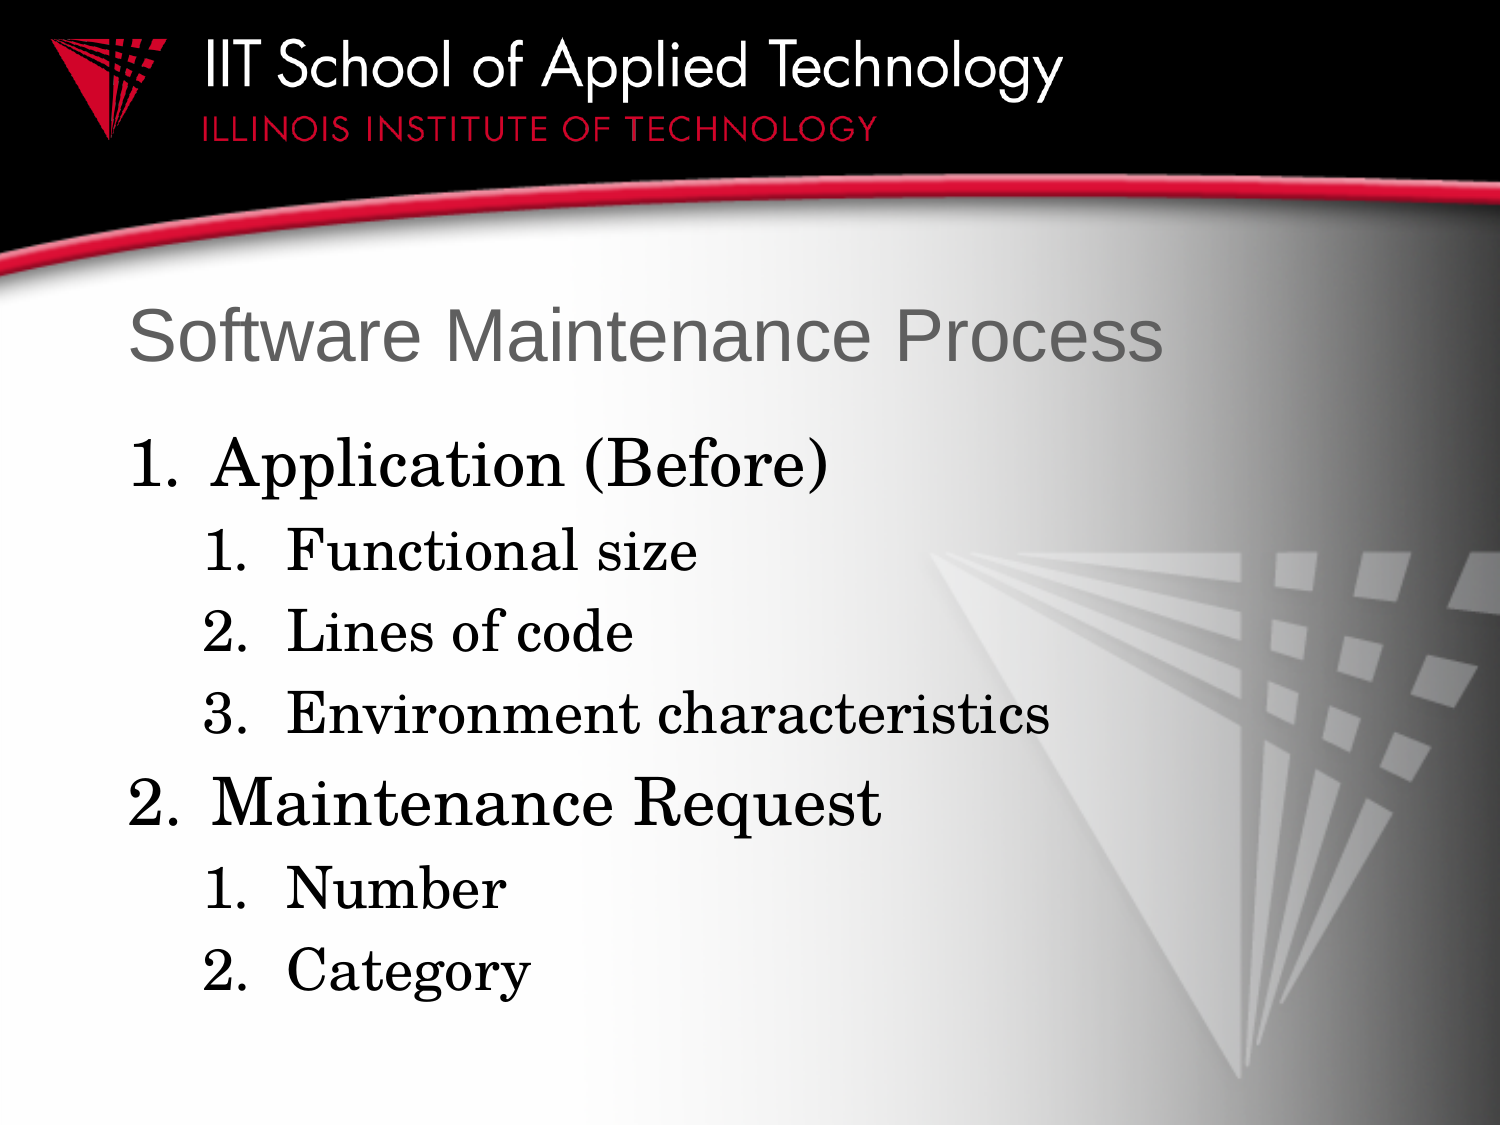

# Software Maintenance Process
Application (Before)
Functional size
Lines of code
Environment characteristics
Maintenance Request
Number
Category